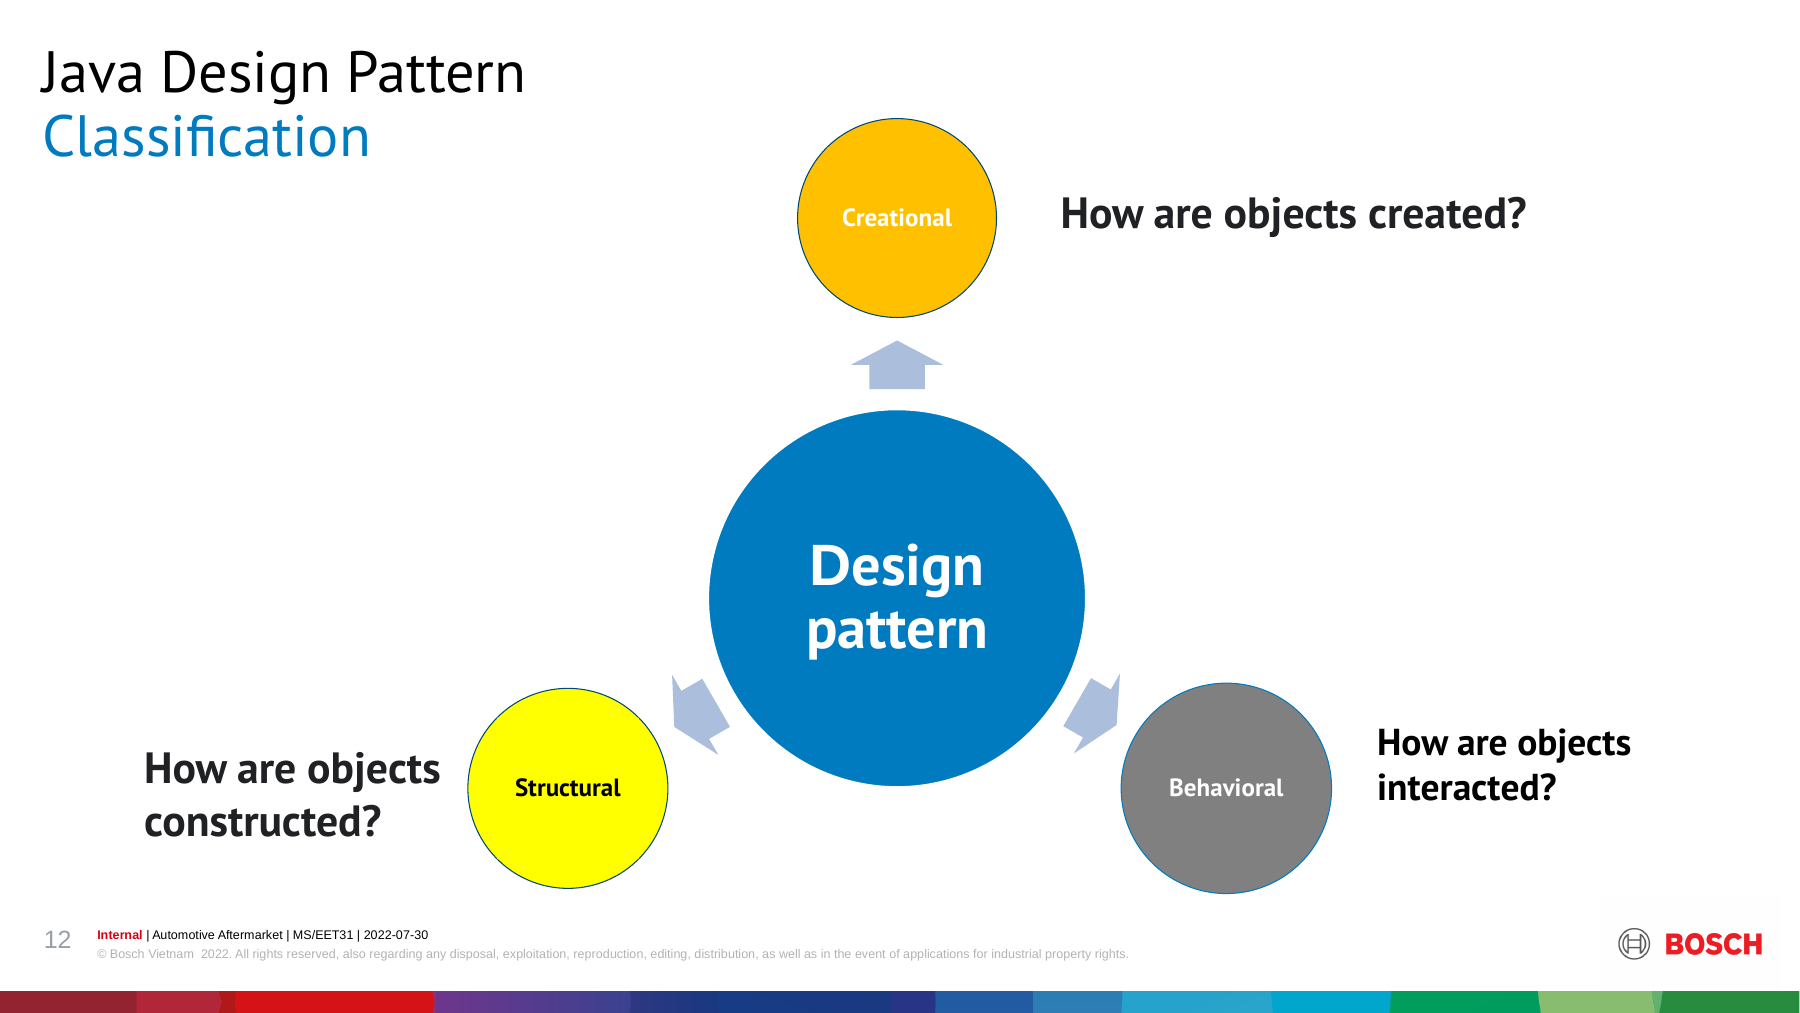

Java Design Pattern
# Classification

Creational
How are objects created?

Design pattern

Behavioral

Structural
How are objects interacted?
How are objects constructed?
12